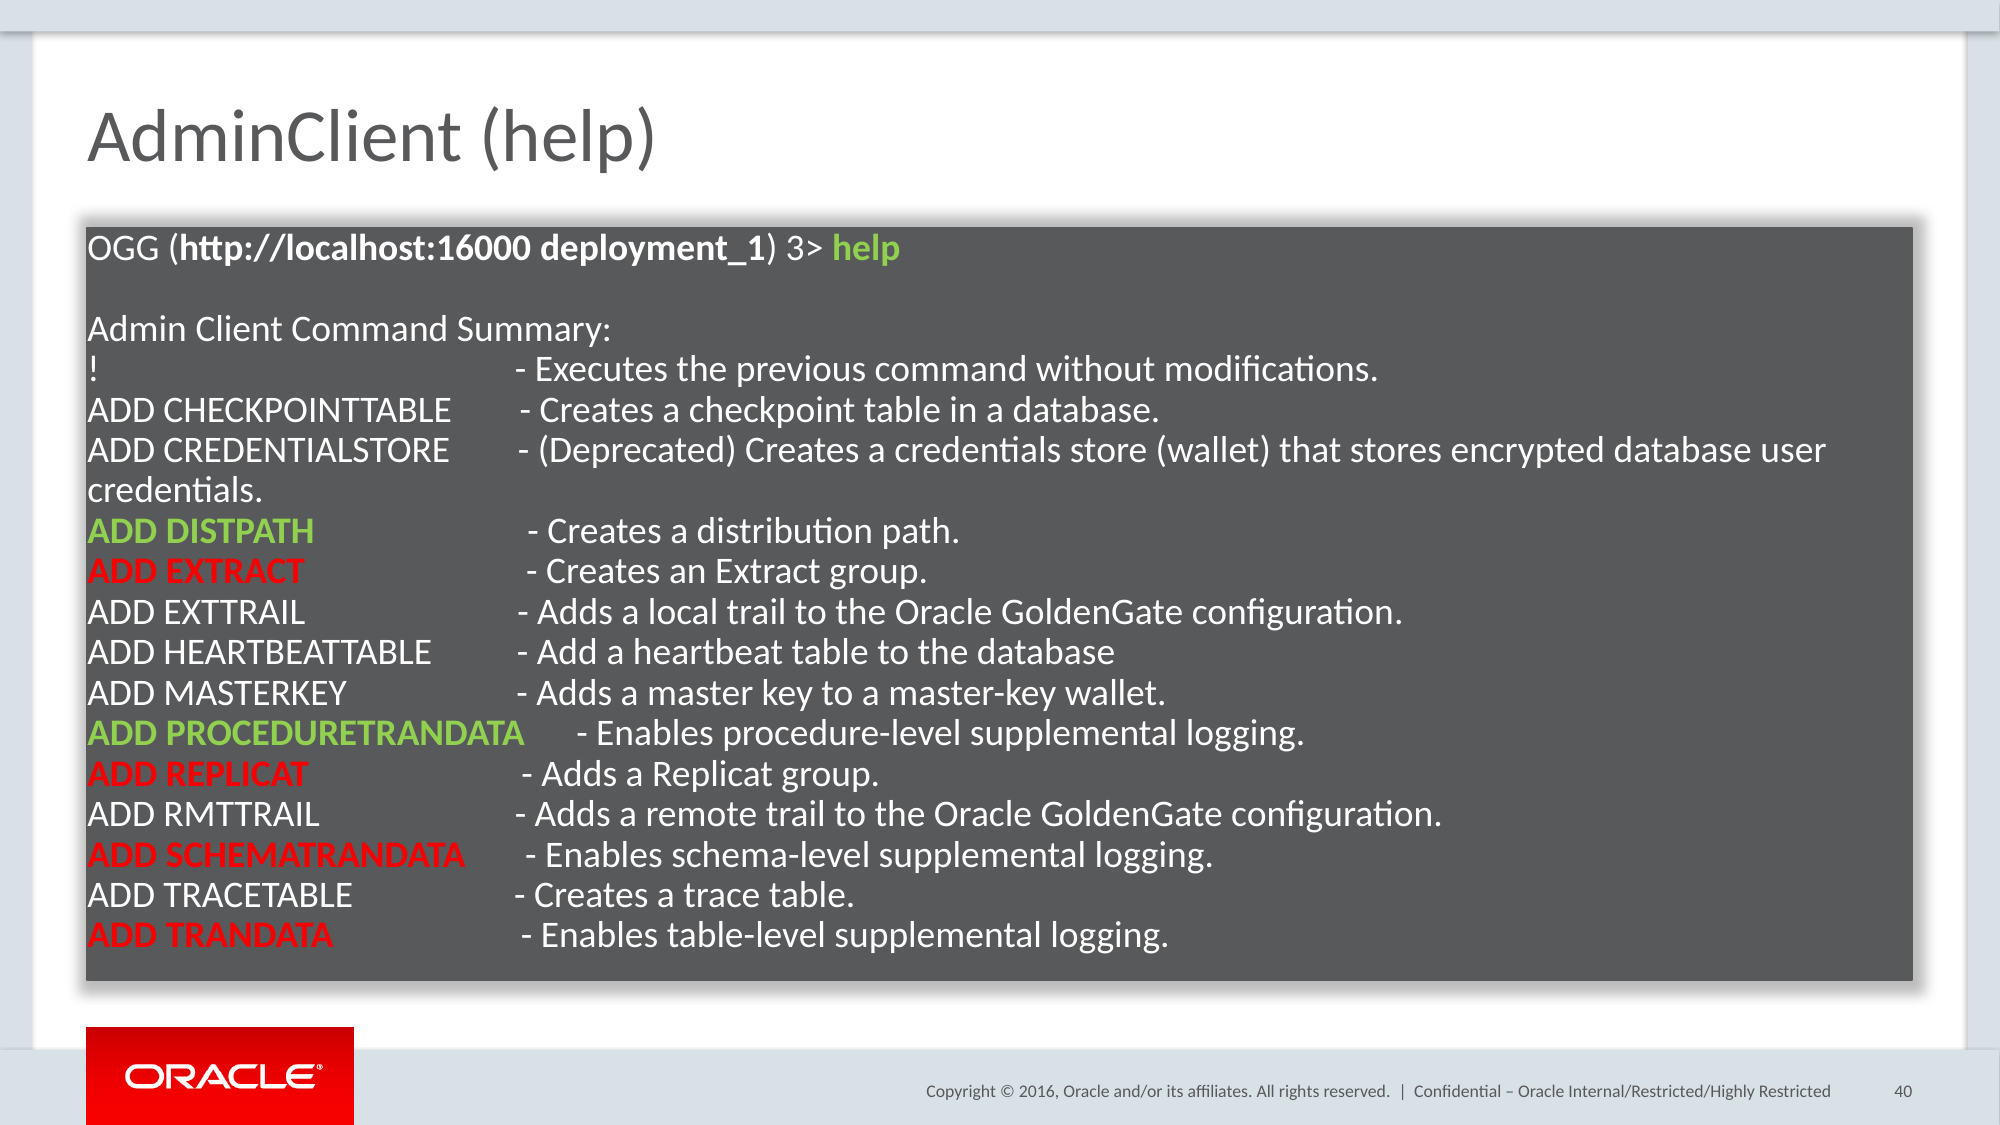

# AdminClient (help)
﻿OGG (http://localhost:16000 deployment_1) 3> help

Admin Client Command Summary:
!                                                 - Executes the previous command without modifications.
ADD CHECKPOINTTABLE        - Creates a checkpoint table in a database.
ADD CREDENTIALSTORE        - (Deprecated) Creates a credentials store (wallet) that stores encrypted database user credentials.
ADD DISTPATH                         - Creates a distribution path.
ADD EXTRACT                          - Creates an Extract group.
ADD EXTTRAIL                         - Adds a local trail to the Oracle GoldenGate configuration.
ADD HEARTBEATTABLE          - Add a heartbeat table to the database
ADD MASTERKEY                    - Adds a master key to a master-key wallet.
ADD PROCEDURETRANDATA      - Enables procedure-level supplemental logging.
ADD REPLICAT                         - Adds a Replicat group.
ADD RMTTRAIL                       - Adds a remote trail to the Oracle GoldenGate configuration.
ADD SCHEMATRANDATA       - Enables schema-level supplemental logging.
ADD TRACETABLE                   - Creates a trace table.
ADD TRANDATA                      - Enables table-level supplemental logging.
Confidential – Oracle Internal/Restricted/Highly Restricted
40